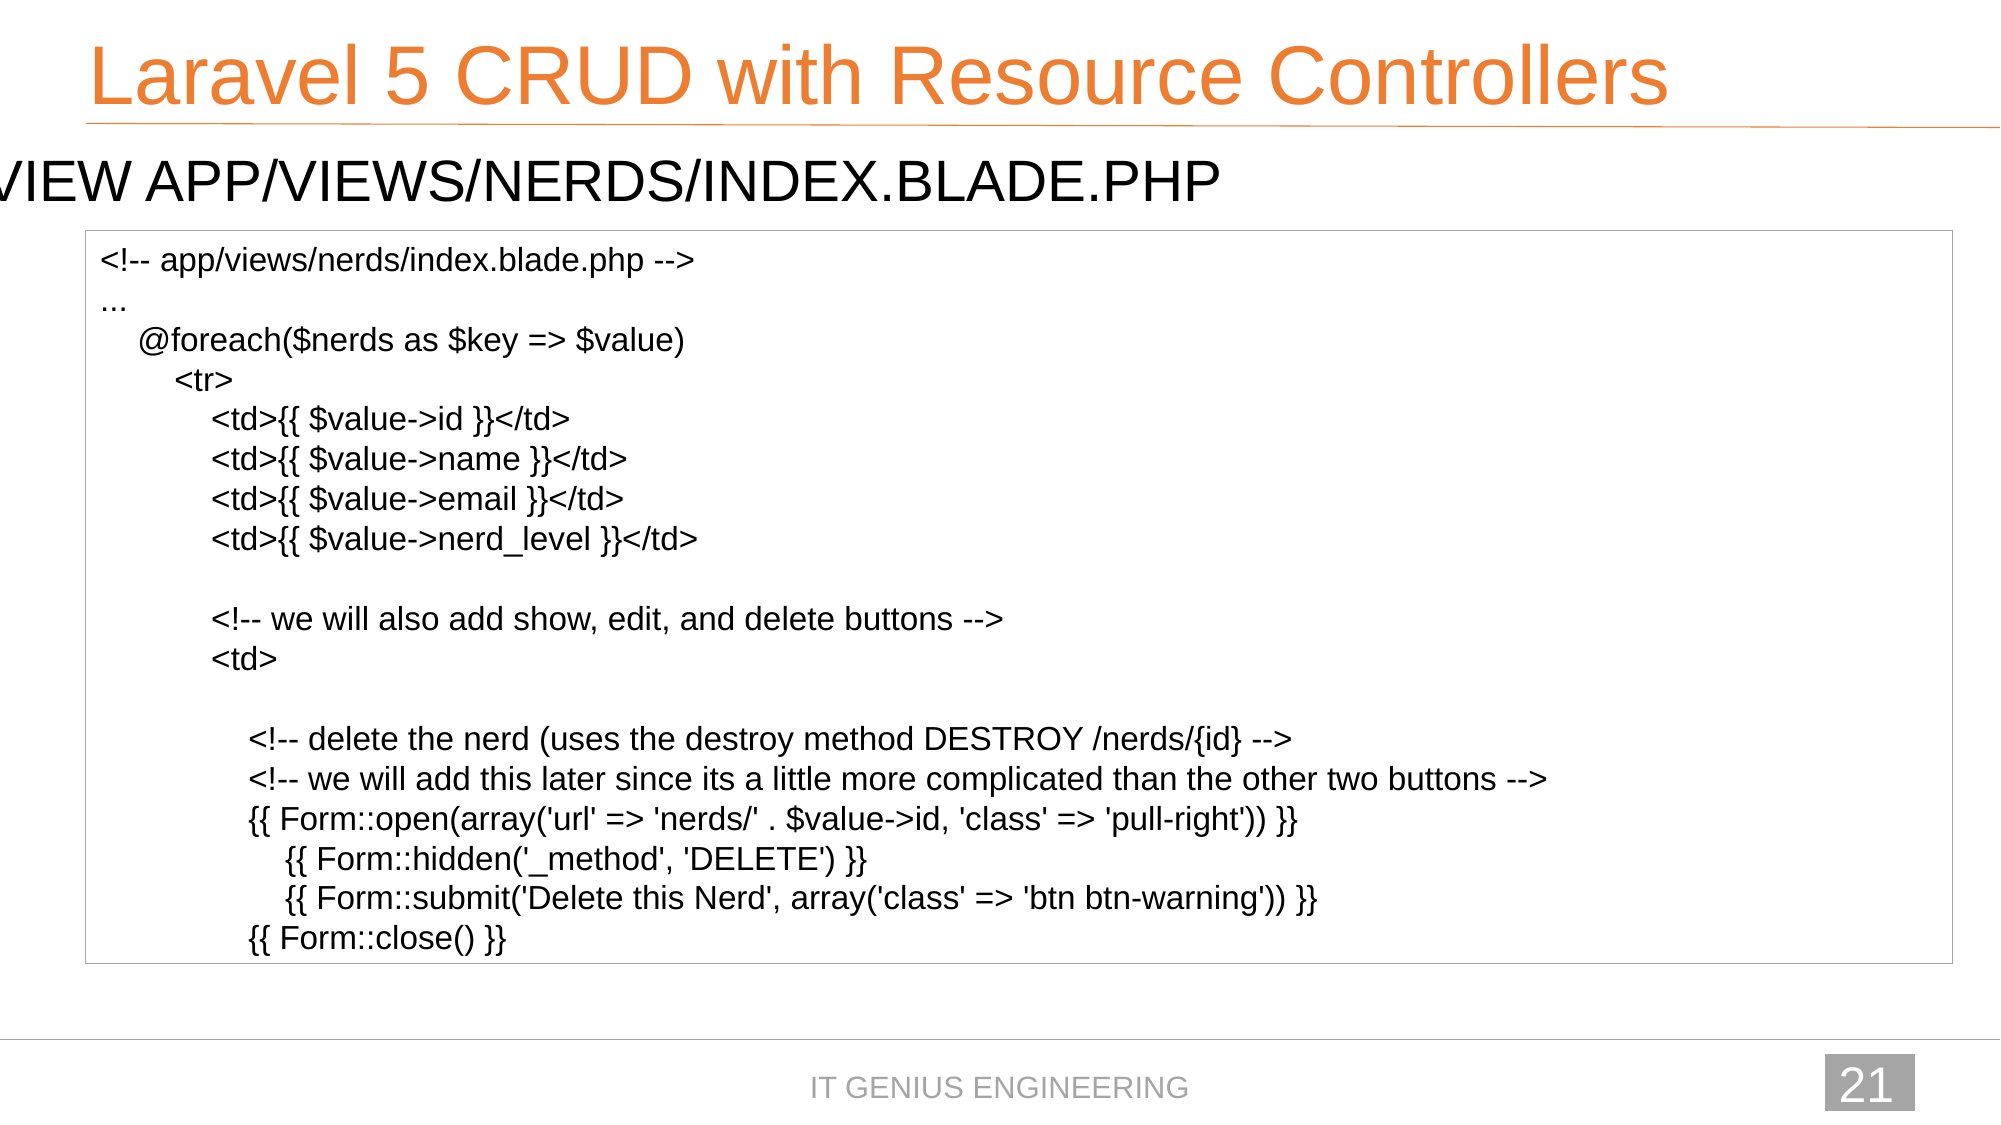

Laravel 5 CRUD with Resource Controllers
THE VIEW APP/VIEWS/NERDS/INDEX.BLADE.PHP
<!-- app/views/nerds/index.blade.php -->
...
    @foreach($nerds as $key => $value)
        <tr>
            <td>{{ $value->id }}</td>
            <td>{{ $value->name }}</td>
            <td>{{ $value->email }}</td>
            <td>{{ $value->nerd_level }}</td>

            <!-- we will also add show, edit, and delete buttons -->
            <td>

                <!-- delete the nerd (uses the destroy method DESTROY /nerds/{id} -->
                <!-- we will add this later since its a little more complicated than the other two buttons -->
                {{ Form::open(array('url' => 'nerds/' . $value->id, 'class' => 'pull-right')) }}
                    {{ Form::hidden('_method', 'DELETE') }}
                    {{ Form::submit('Delete this Nerd', array('class' => 'btn btn-warning')) }}
                {{ Form::close() }}
219
IT GENIUS ENGINEERING